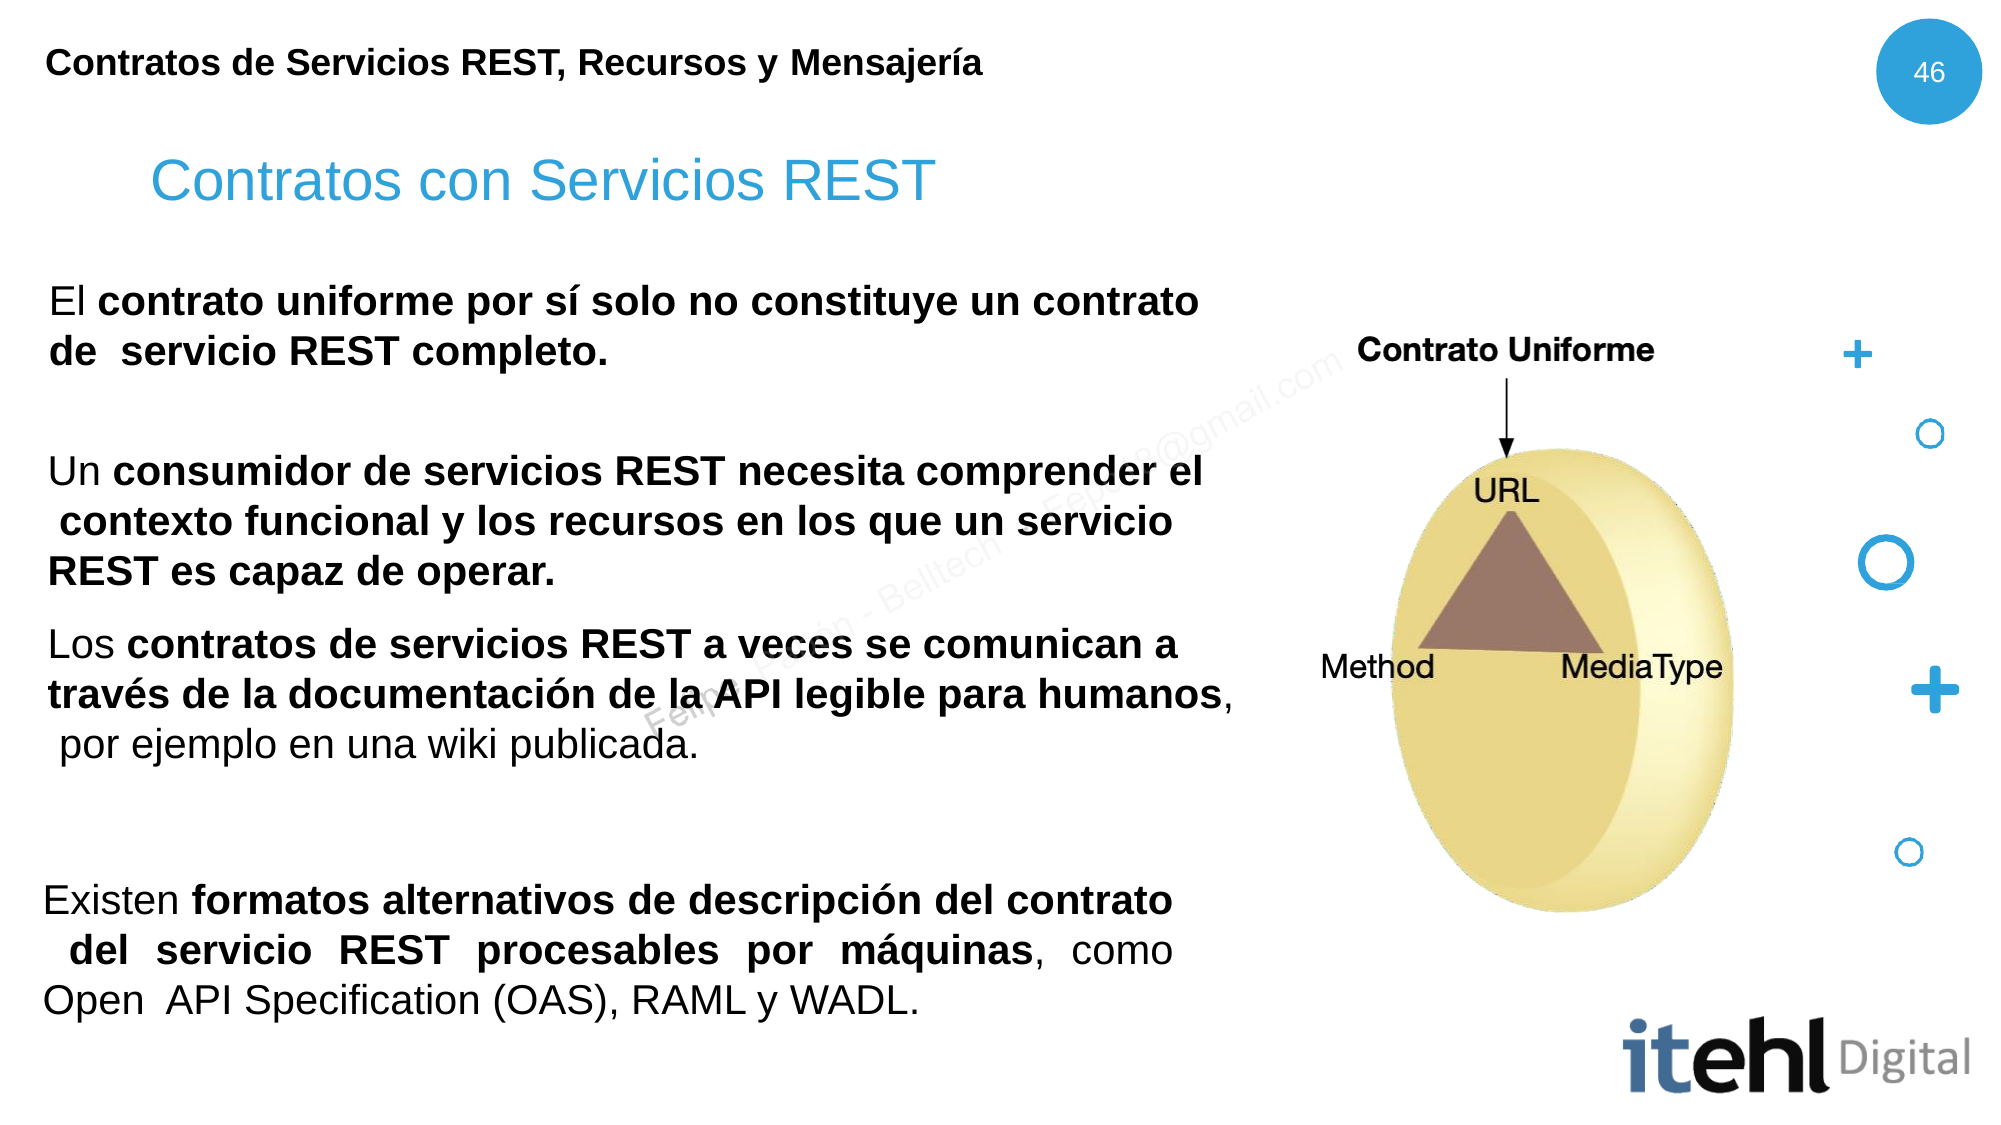

Contratos de Servicios REST, Recursos y Mensajería
46
# Contratos con Servicios REST
El contrato uniforme por sí solo no constituye un contrato de  servicio REST completo.

Un consumidor de servicios REST necesita comprender el  contexto funcional y los recursos en los que un servicio  REST es capaz de operar.
Los contratos de servicios REST a veces se comunican a  través de la documentación de la API legible para humanos,  por ejemplo en una wiki publicada.

Existen formatos alternativos de descripción del contrato  del servicio REST procesables por máquinas, como Open  API Specification (OAS), RAML y WADL.